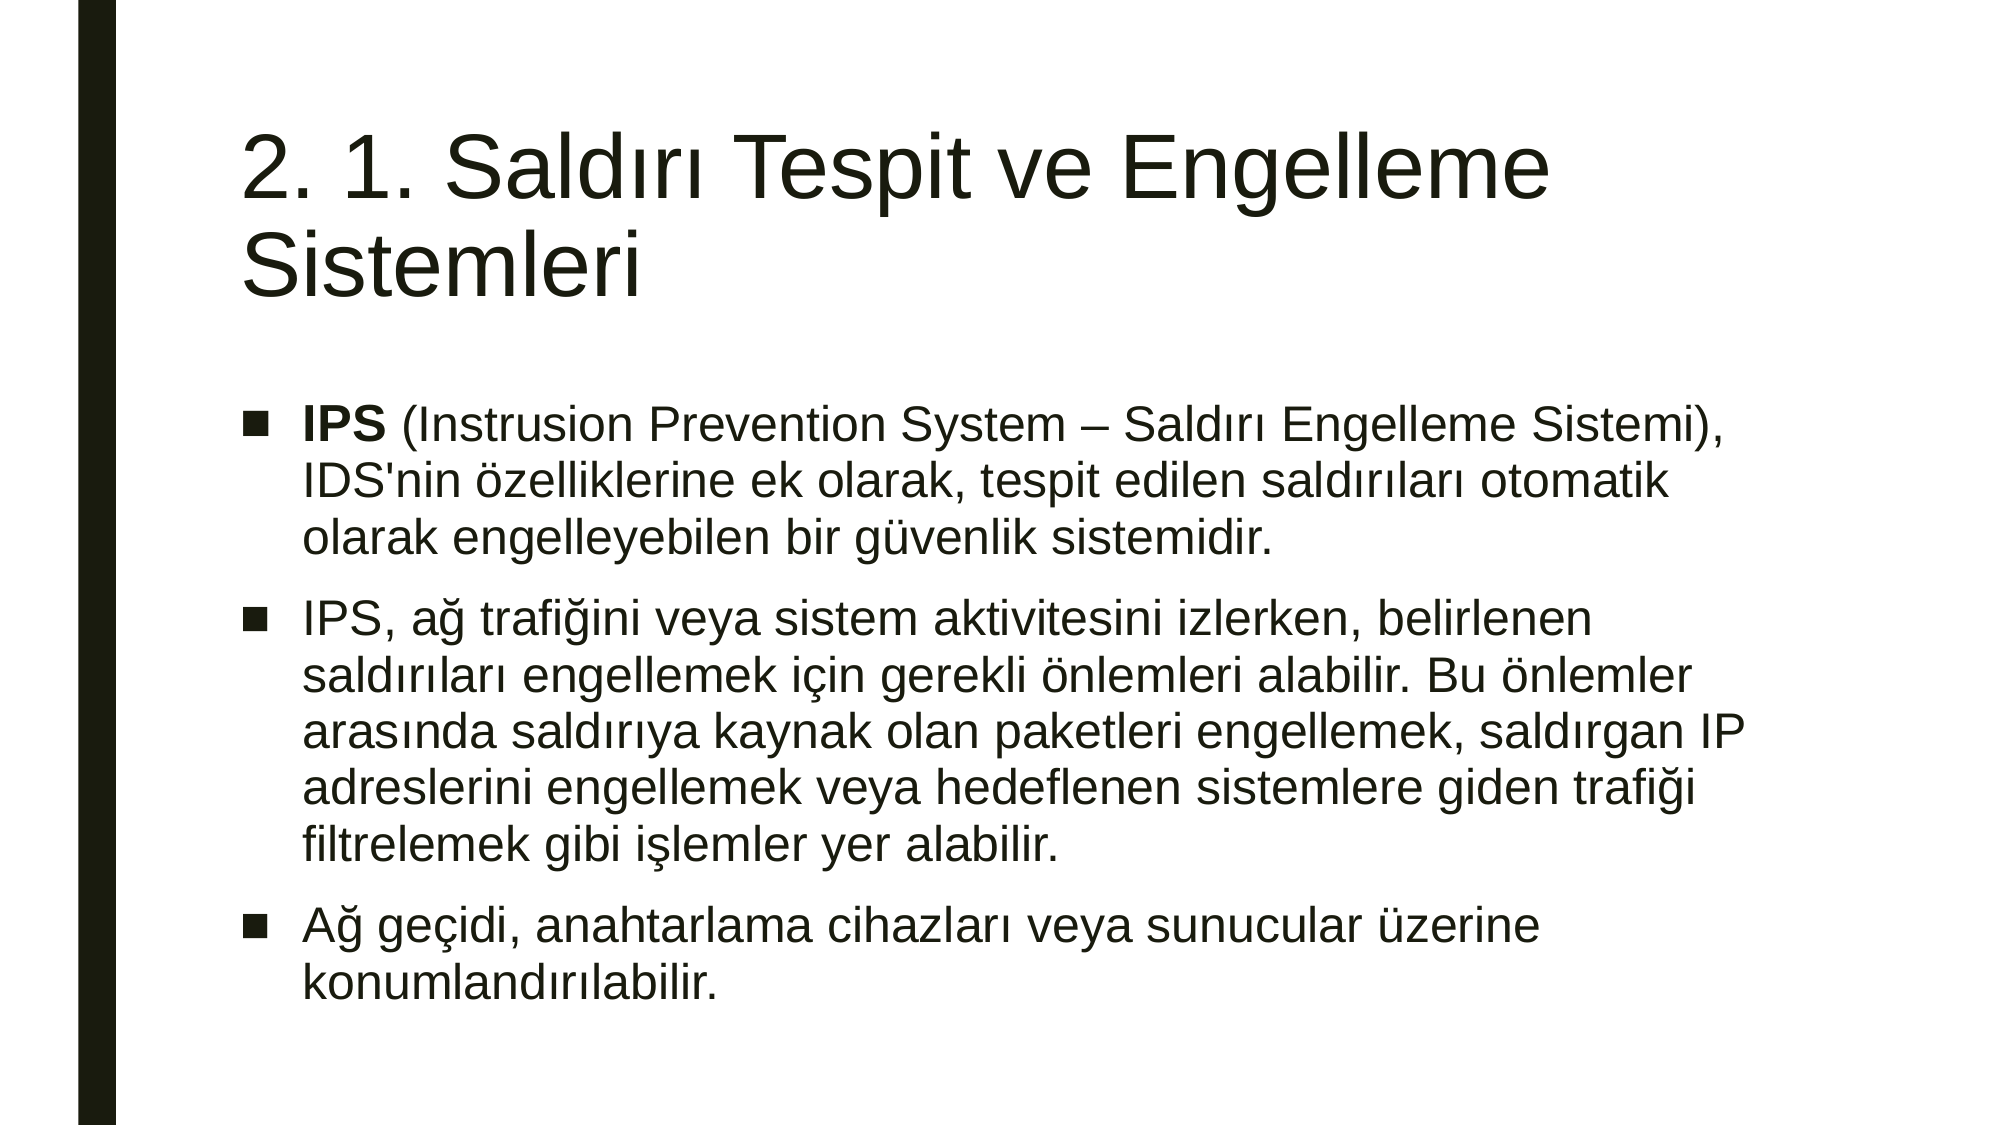

# 2. 1. Saldırı Tespit ve Engelleme Sistemleri
IPS (Instrusion Prevention System – Saldırı Engelleme Sistemi), IDS'nin özelliklerine ek olarak, tespit edilen saldırıları otomatik olarak engelleyebilen bir güvenlik sistemidir.
IPS, ağ trafiğini veya sistem aktivitesini izlerken, belirlenen saldırıları engellemek için gerekli önlemleri alabilir. Bu önlemler arasında saldırıya kaynak olan paketleri engellemek, saldırgan IP adreslerini engellemek veya hedeflenen sistemlere giden trafiği filtrelemek gibi işlemler yer alabilir.
Ağ geçidi, anahtarlama cihazları veya sunucular üzerine konumlandırılabilir.